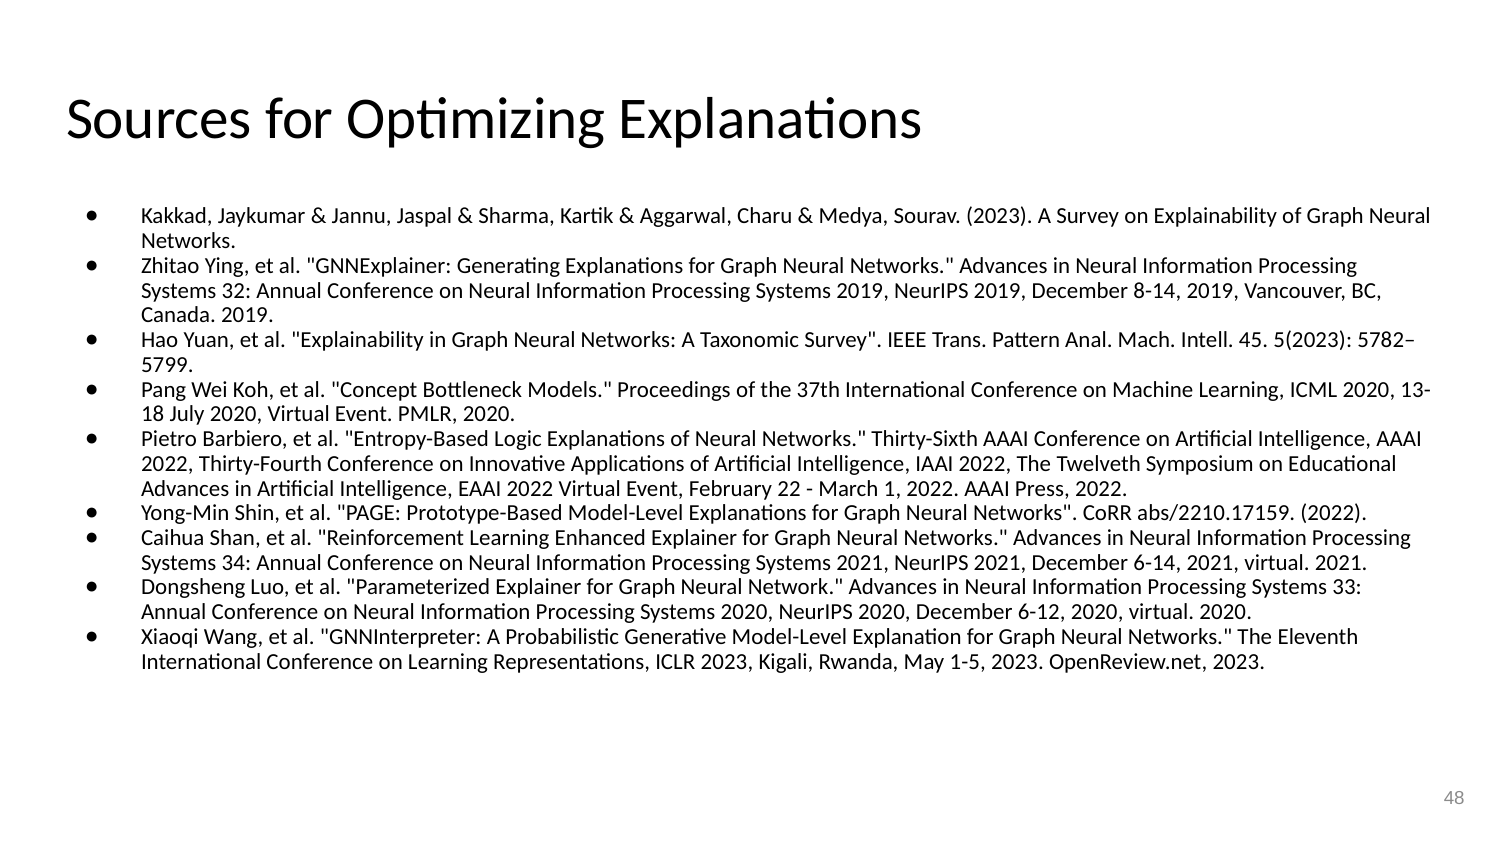

# Sources for Optimizing Explanations
Kakkad, Jaykumar & Jannu, Jaspal & Sharma, Kartik & Aggarwal, Charu & Medya, Sourav. (2023). A Survey on Explainability of Graph Neural Networks.
Zhitao Ying, et al. "GNNExplainer: Generating Explanations for Graph Neural Networks." Advances in Neural Information Processing Systems 32: Annual Conference on Neural Information Processing Systems 2019, NeurIPS 2019, December 8-14, 2019, Vancouver, BC, Canada. 2019.
Hao Yuan, et al. "Explainability in Graph Neural Networks: A Taxonomic Survey". IEEE Trans. Pattern Anal. Mach. Intell. 45. 5(2023): 5782–5799.
Pang Wei Koh, et al. "Concept Bottleneck Models." Proceedings of the 37th International Conference on Machine Learning, ICML 2020, 13-18 July 2020, Virtual Event. PMLR, 2020.
Pietro Barbiero, et al. "Entropy-Based Logic Explanations of Neural Networks." Thirty-Sixth AAAI Conference on Artificial Intelligence, AAAI 2022, Thirty-Fourth Conference on Innovative Applications of Artificial Intelligence, IAAI 2022, The Twelveth Symposium on Educational Advances in Artificial Intelligence, EAAI 2022 Virtual Event, February 22 - March 1, 2022. AAAI Press, 2022.
Yong-Min Shin, et al. "PAGE: Prototype-Based Model-Level Explanations for Graph Neural Networks". CoRR abs/2210.17159. (2022).
Caihua Shan, et al. "Reinforcement Learning Enhanced Explainer for Graph Neural Networks." Advances in Neural Information Processing Systems 34: Annual Conference on Neural Information Processing Systems 2021, NeurIPS 2021, December 6-14, 2021, virtual. 2021.
Dongsheng Luo, et al. "Parameterized Explainer for Graph Neural Network." Advances in Neural Information Processing Systems 33: Annual Conference on Neural Information Processing Systems 2020, NeurIPS 2020, December 6-12, 2020, virtual. 2020.
Xiaoqi Wang, et al. "GNNInterpreter: A Probabilistic Generative Model-Level Explanation for Graph Neural Networks." The Eleventh International Conference on Learning Representations, ICLR 2023, Kigali, Rwanda, May 1-5, 2023. OpenReview.net, 2023.
48